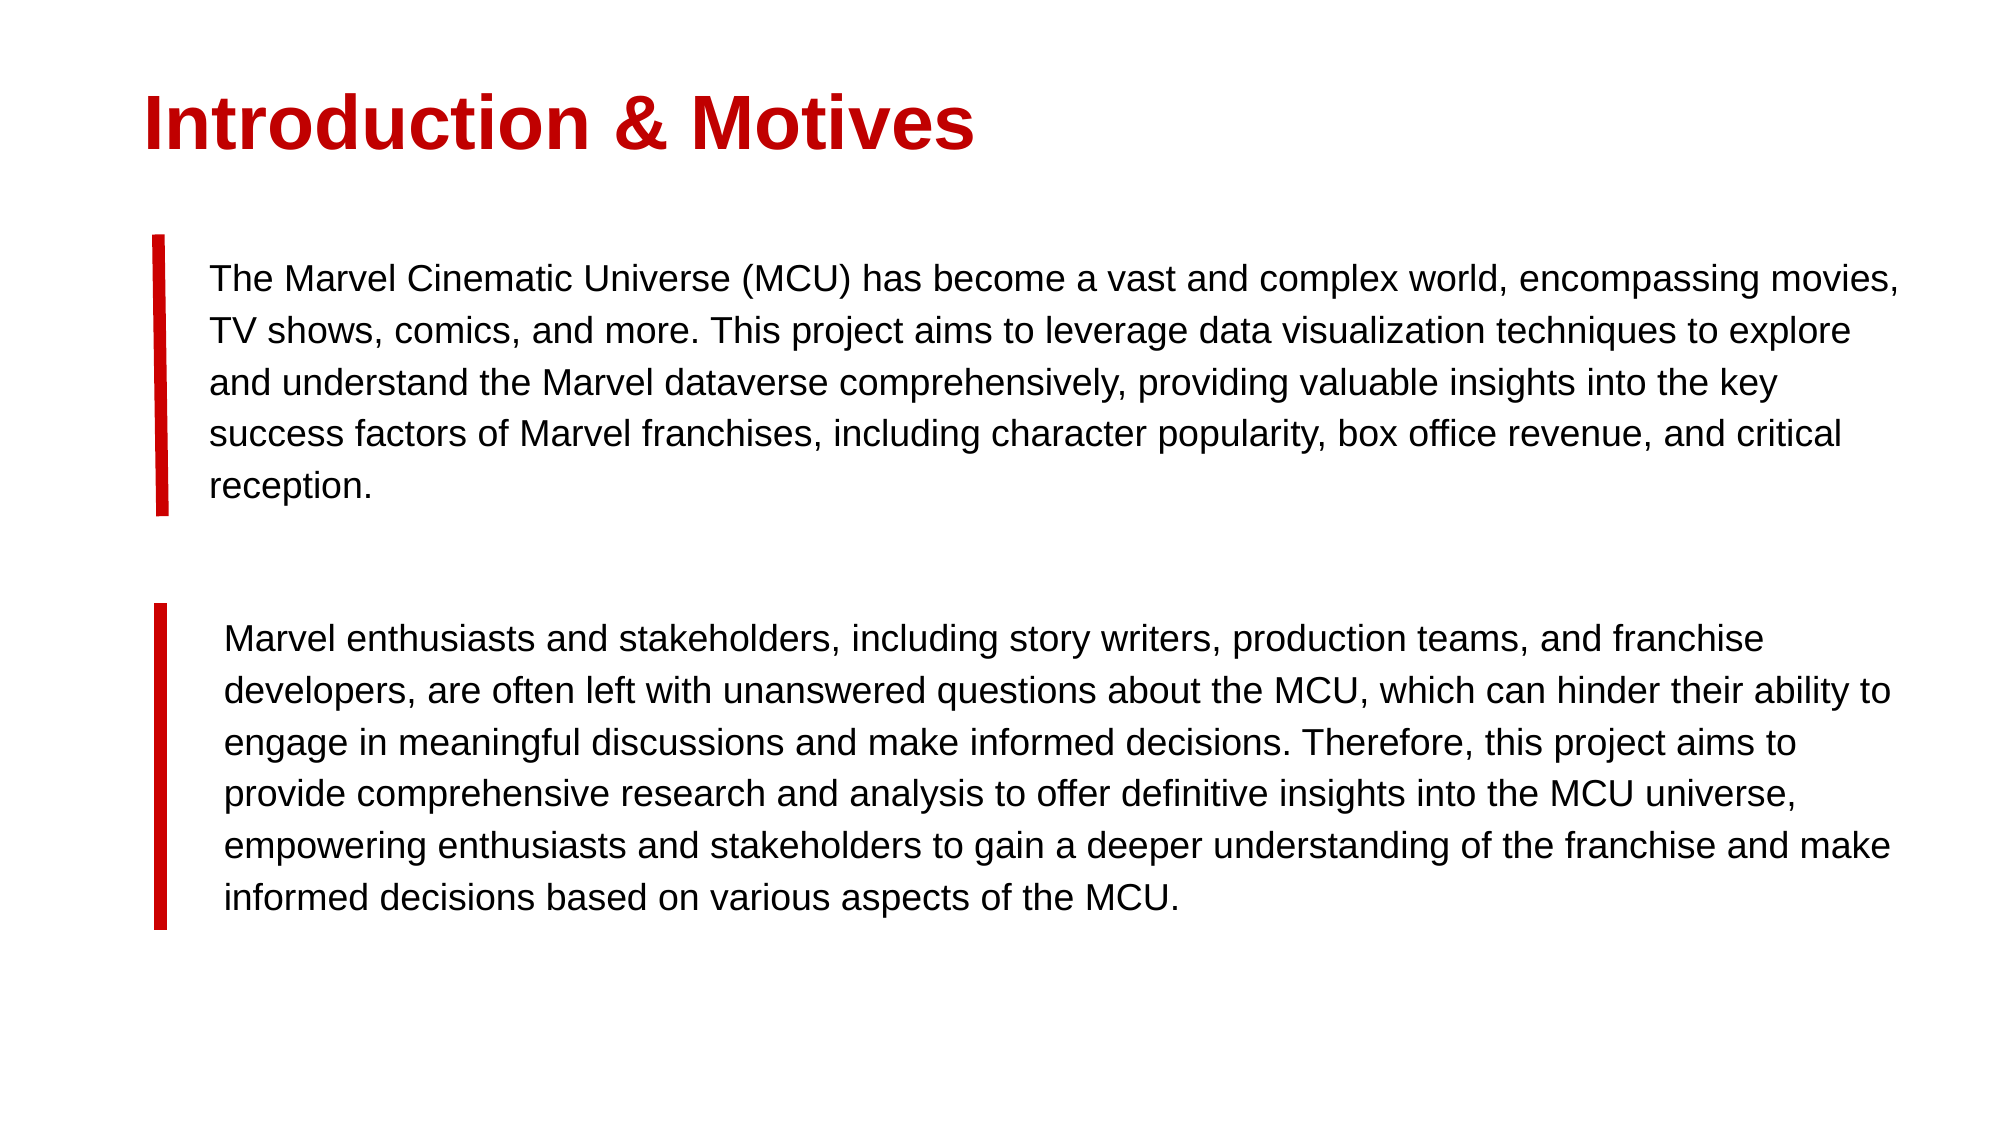

# Introduction & Motives

The Marvel Cinematic Universe (MCU) has become a vast and complex world, encompassing movies, TV shows, comics, and more. This project aims to leverage data visualization techniques to explore and understand the Marvel dataverse comprehensively, providing valuable insights into the key success factors of Marvel franchises, including character popularity, box office revenue, and critical reception.
Marvel enthusiasts and stakeholders, including story writers, production teams, and franchise developers, are often left with unanswered questions about the MCU, which can hinder their ability to engage in meaningful discussions and make informed decisions. Therefore, this project aims to provide comprehensive research and analysis to offer definitive insights into the MCU universe, empowering enthusiasts and stakeholders to gain a deeper understanding of the franchise and make informed decisions based on various aspects of the MCU.